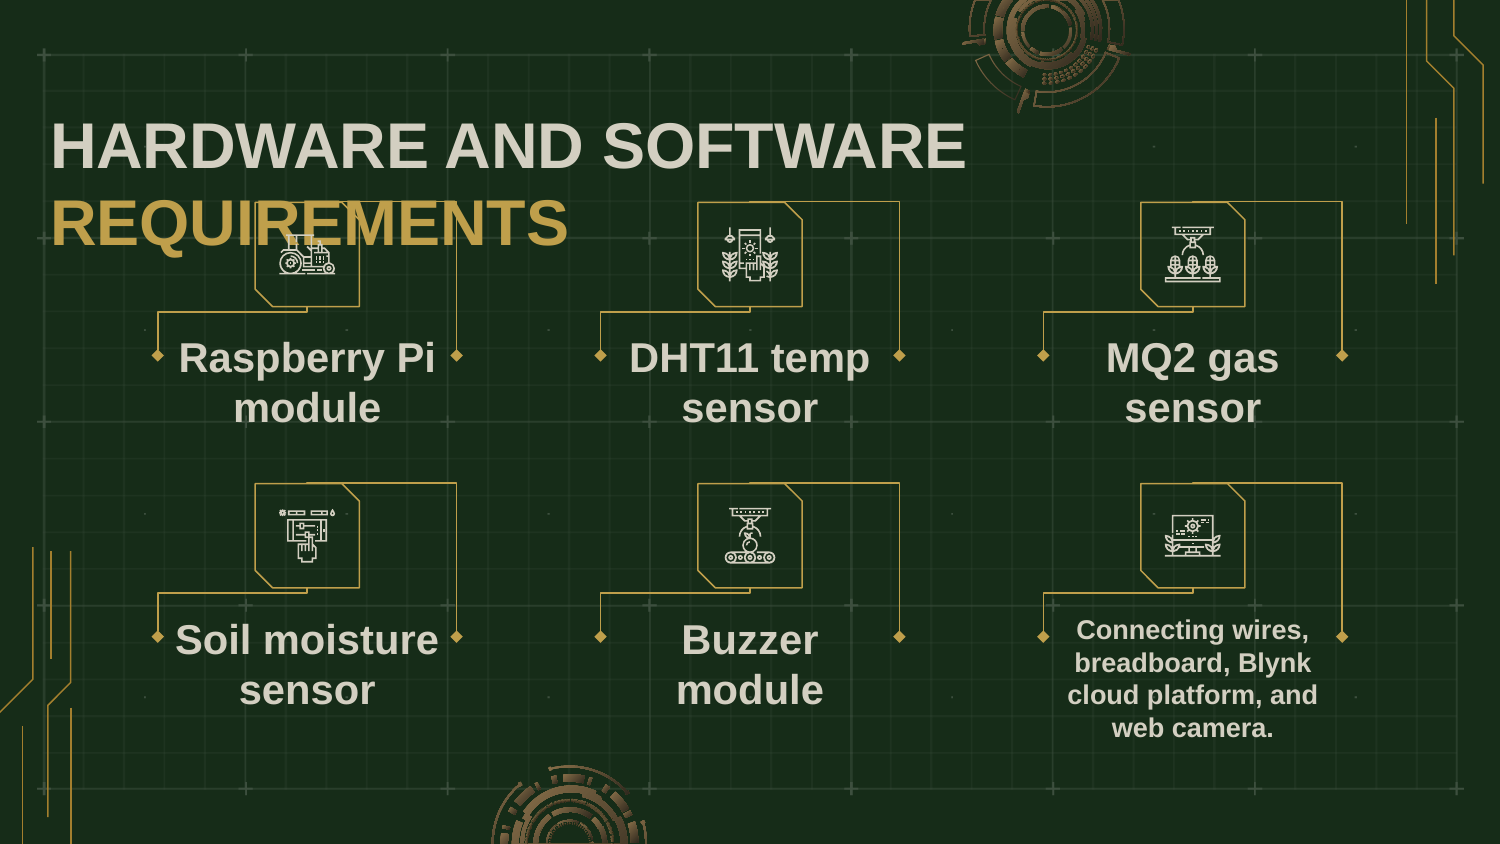

# HARDWARE AND SOFTWARE REQUIREMENTS

Raspberry Pi module
DHT11 temp sensor
MQ2 gas sensor

Soil moisture sensor
Buzzer module
Connecting wires, breadboard, Blynk cloud platform, and web camera.